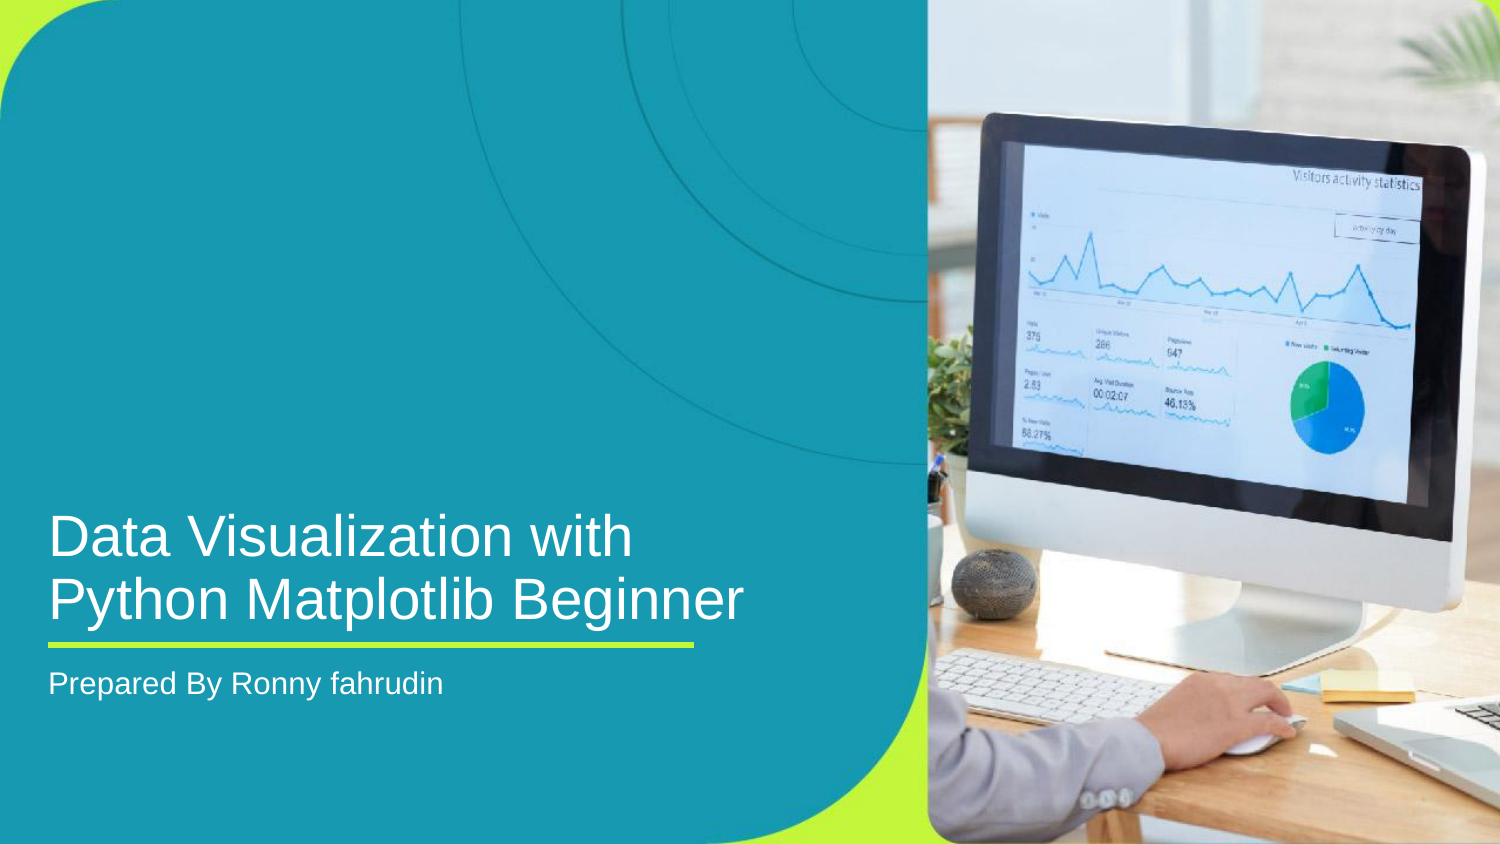

# Data Visualization with Python Matplotlib Beginner
Prepared By Ronny fahrudin